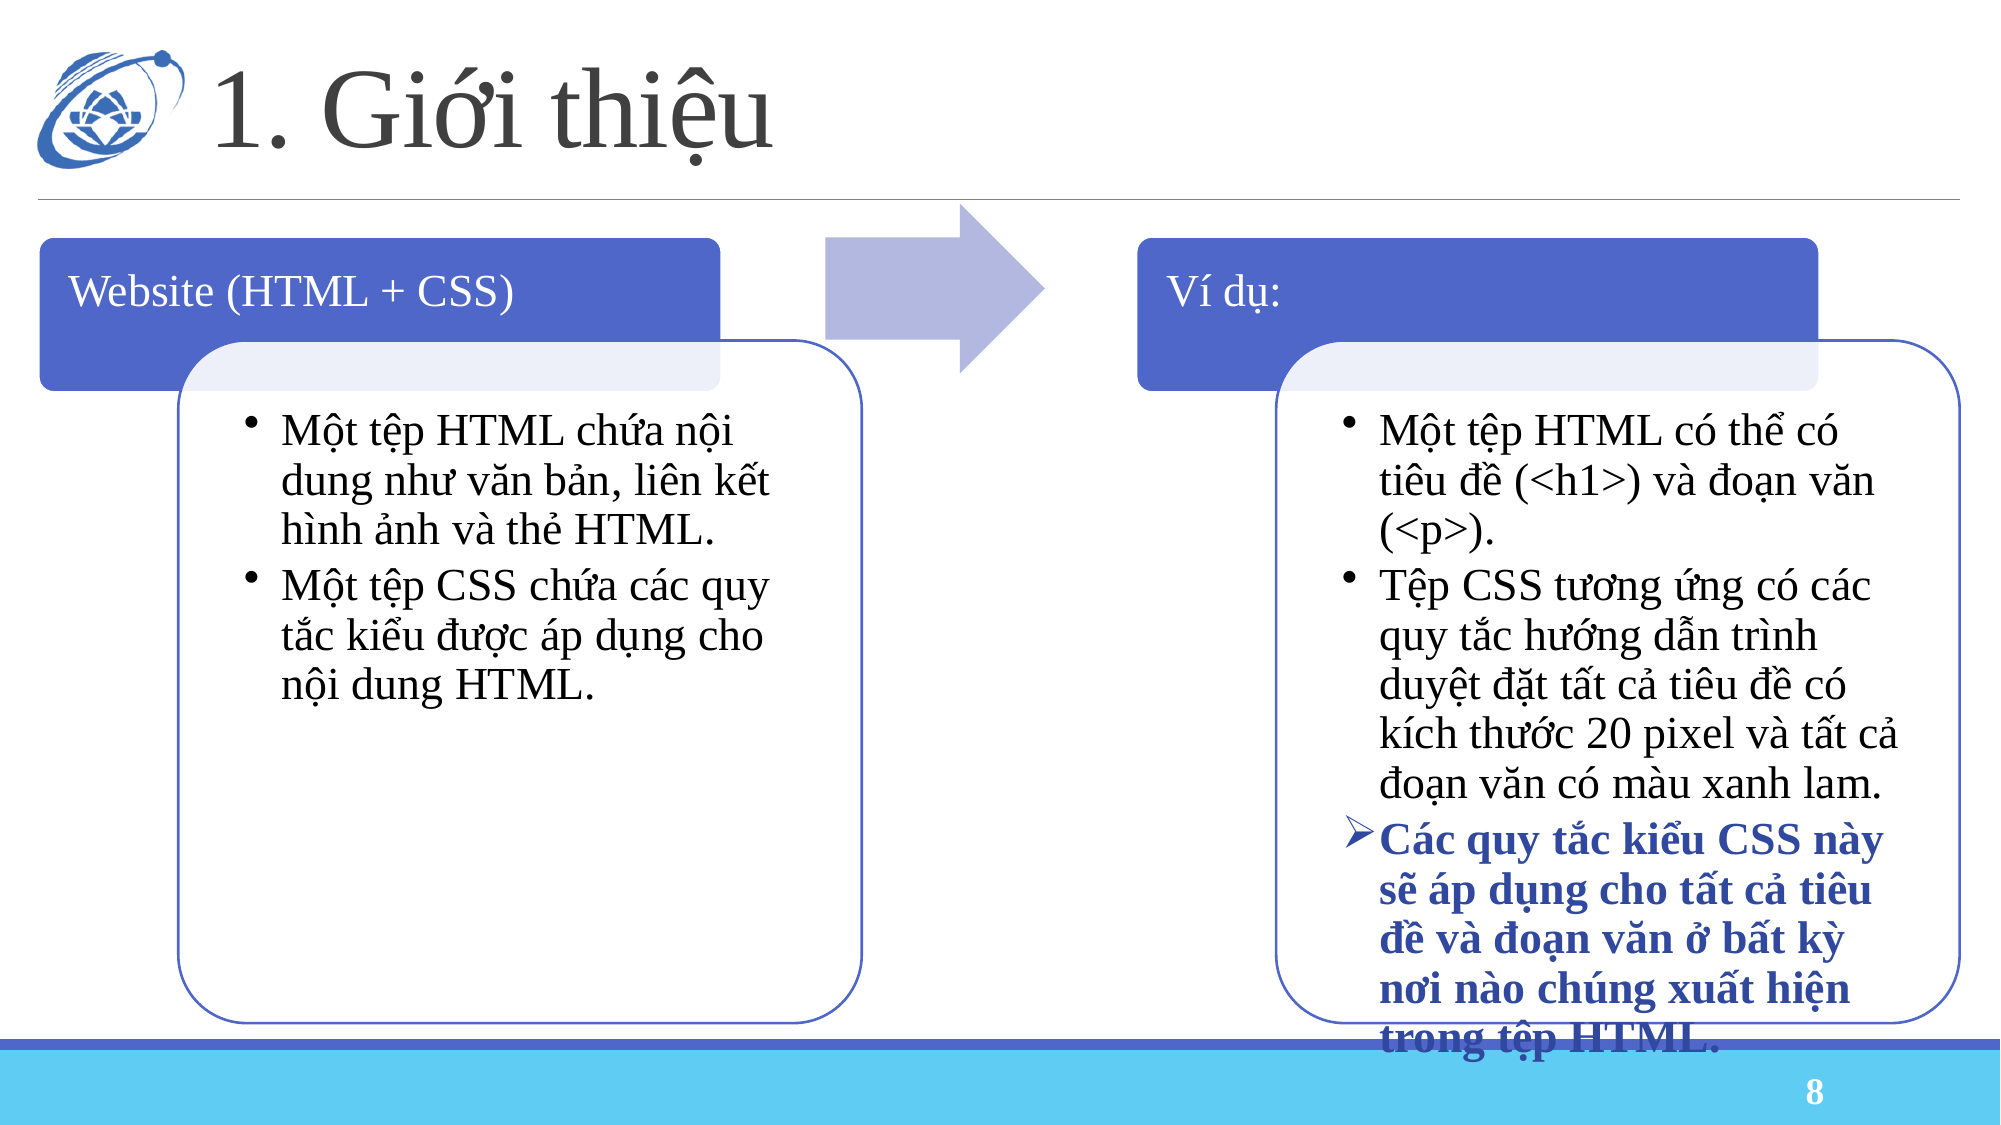

# 1. Giới thiệu
Website (HTML + CSS)
Một tệp HTML chứa nội dung như văn bản, liên kết hình ảnh và thẻ HTML.
Một tệp CSS chứa các quy tắc kiểu được áp dụng cho nội dung HTML.

Ví dụ:
Một tệp HTML có thể có tiêu đề (<h1>) và đoạn văn (<p>).
Tệp CSS tương ứng có các quy tắc hướng dẫn trình duyệt đặt tất cả tiêu đề có kích thước 20 pixel và tất cả đoạn văn có màu xanh lam.
Các quy tắc kiểu CSS này sẽ áp dụng cho tất cả tiêu đề và đoạn văn ở bất kỳ nơi nào chúng xuất hiện trong tệp HTML.
8